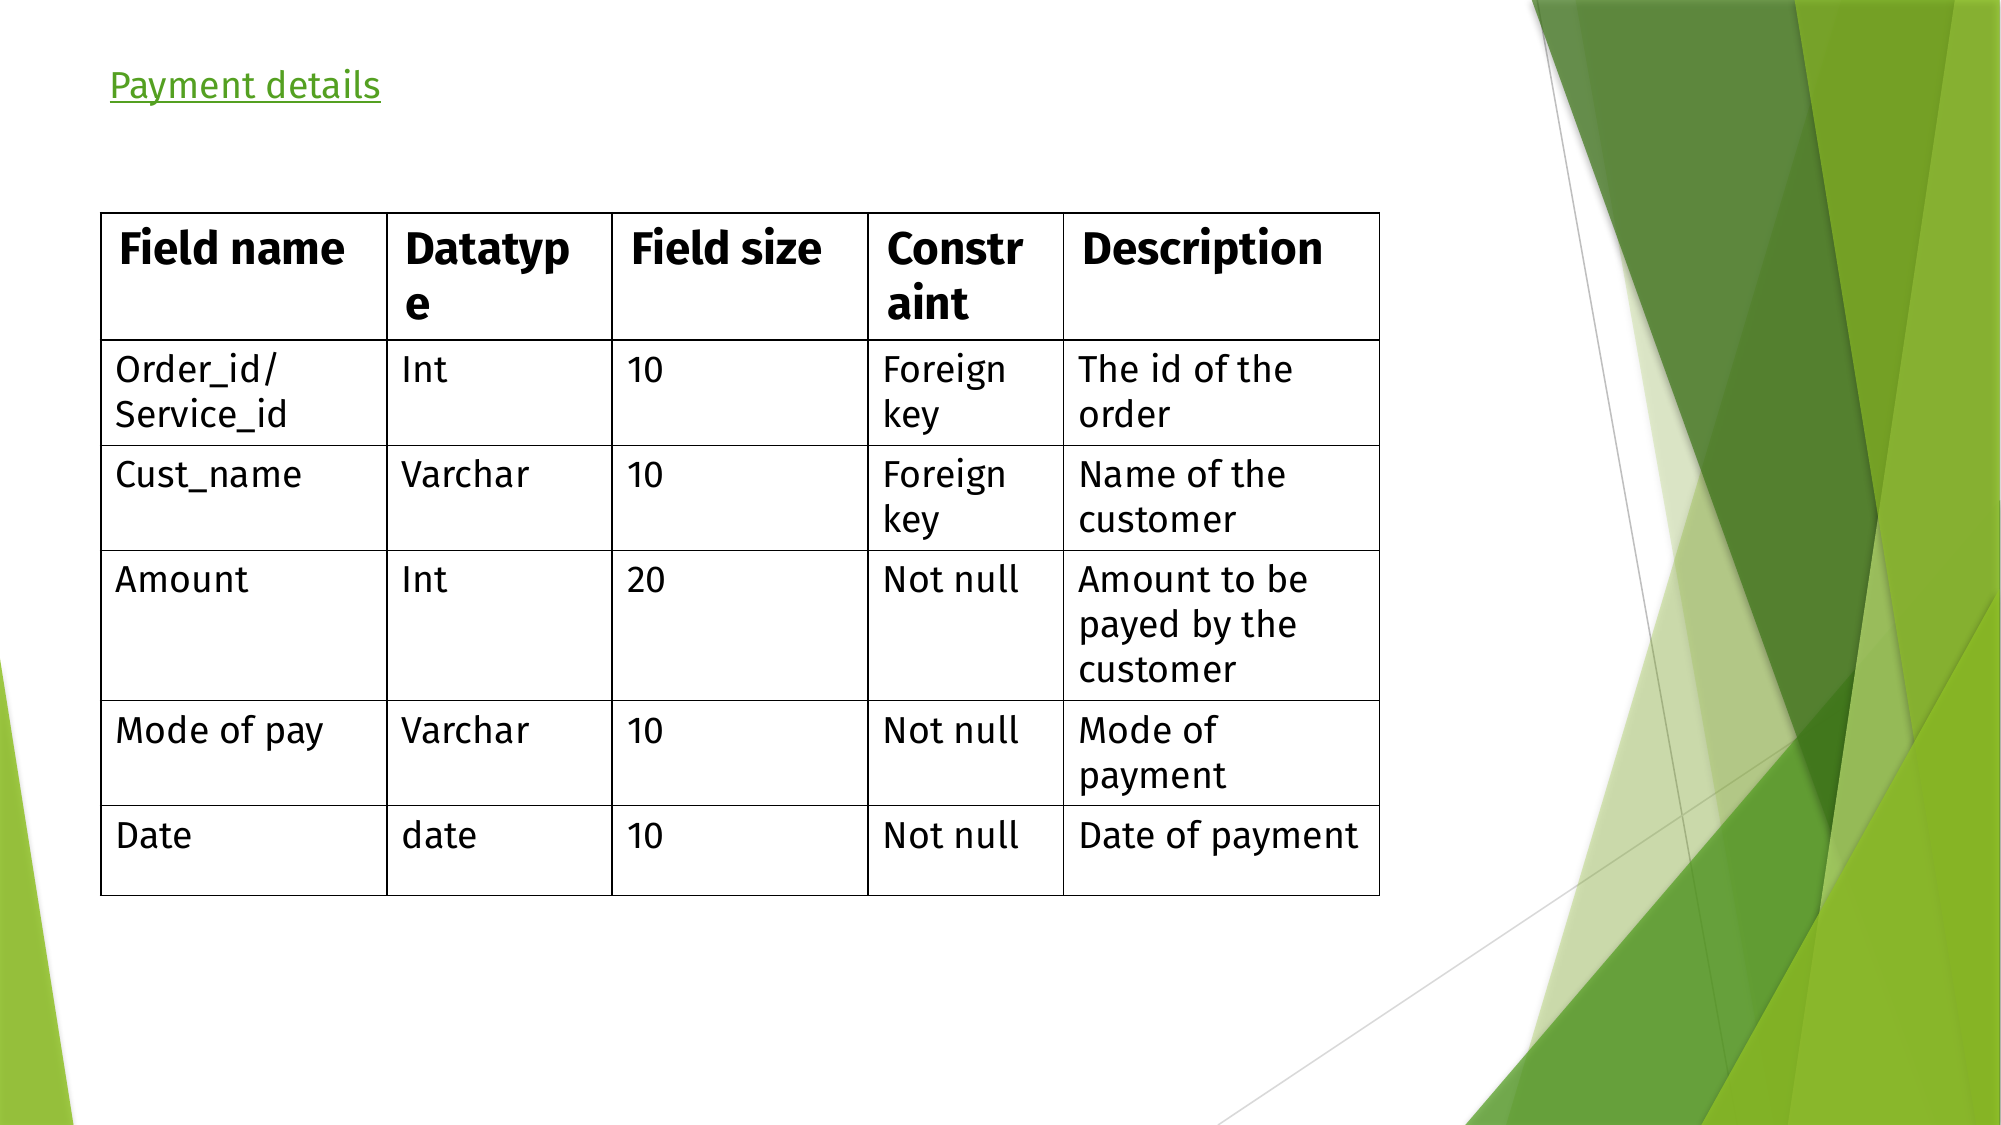

Payment details
| Field name | Datatype | Field size | Constraint | Description |
| --- | --- | --- | --- | --- |
| Order\_id/Service\_id | Int | 10 | Foreign key | The id of the order |
| Cust\_name | Varchar | 10 | Foreign key | Name of the customer |
| Amount | Int | 20 | Not null | Amount to be payed by the customer |
| Mode of pay | Varchar | 10 | Not null | Mode of payment |
| Date | date | 10 | Not null | Date of payment |